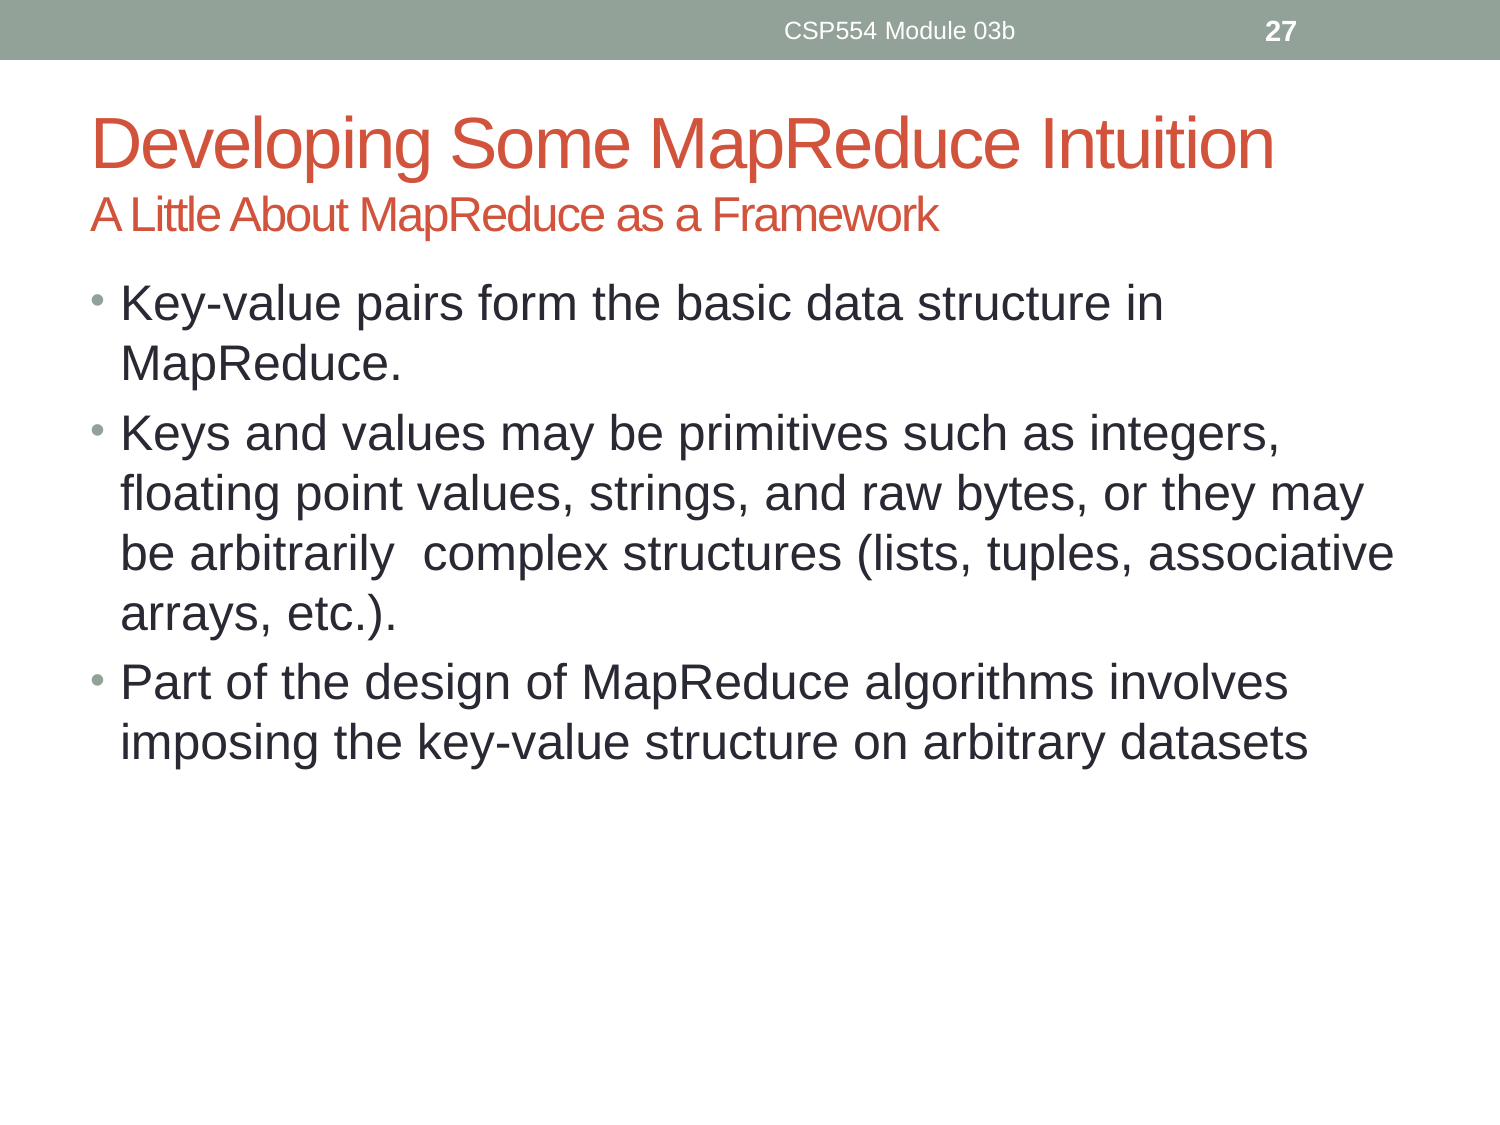

CSP554 Module 03b
27
# Developing Some MapReduce Intuition A Little About MapReduce as a Framework
Key-value pairs form the basic data structure in MapReduce.
Keys and values may be primitives such as integers, floating point values, strings, and raw bytes, or they may be arbitrarily  complex structures (lists, tuples, associative arrays, etc.).
Part of the design of MapReduce algorithms involves imposing the key-value structure on arbitrary datasets